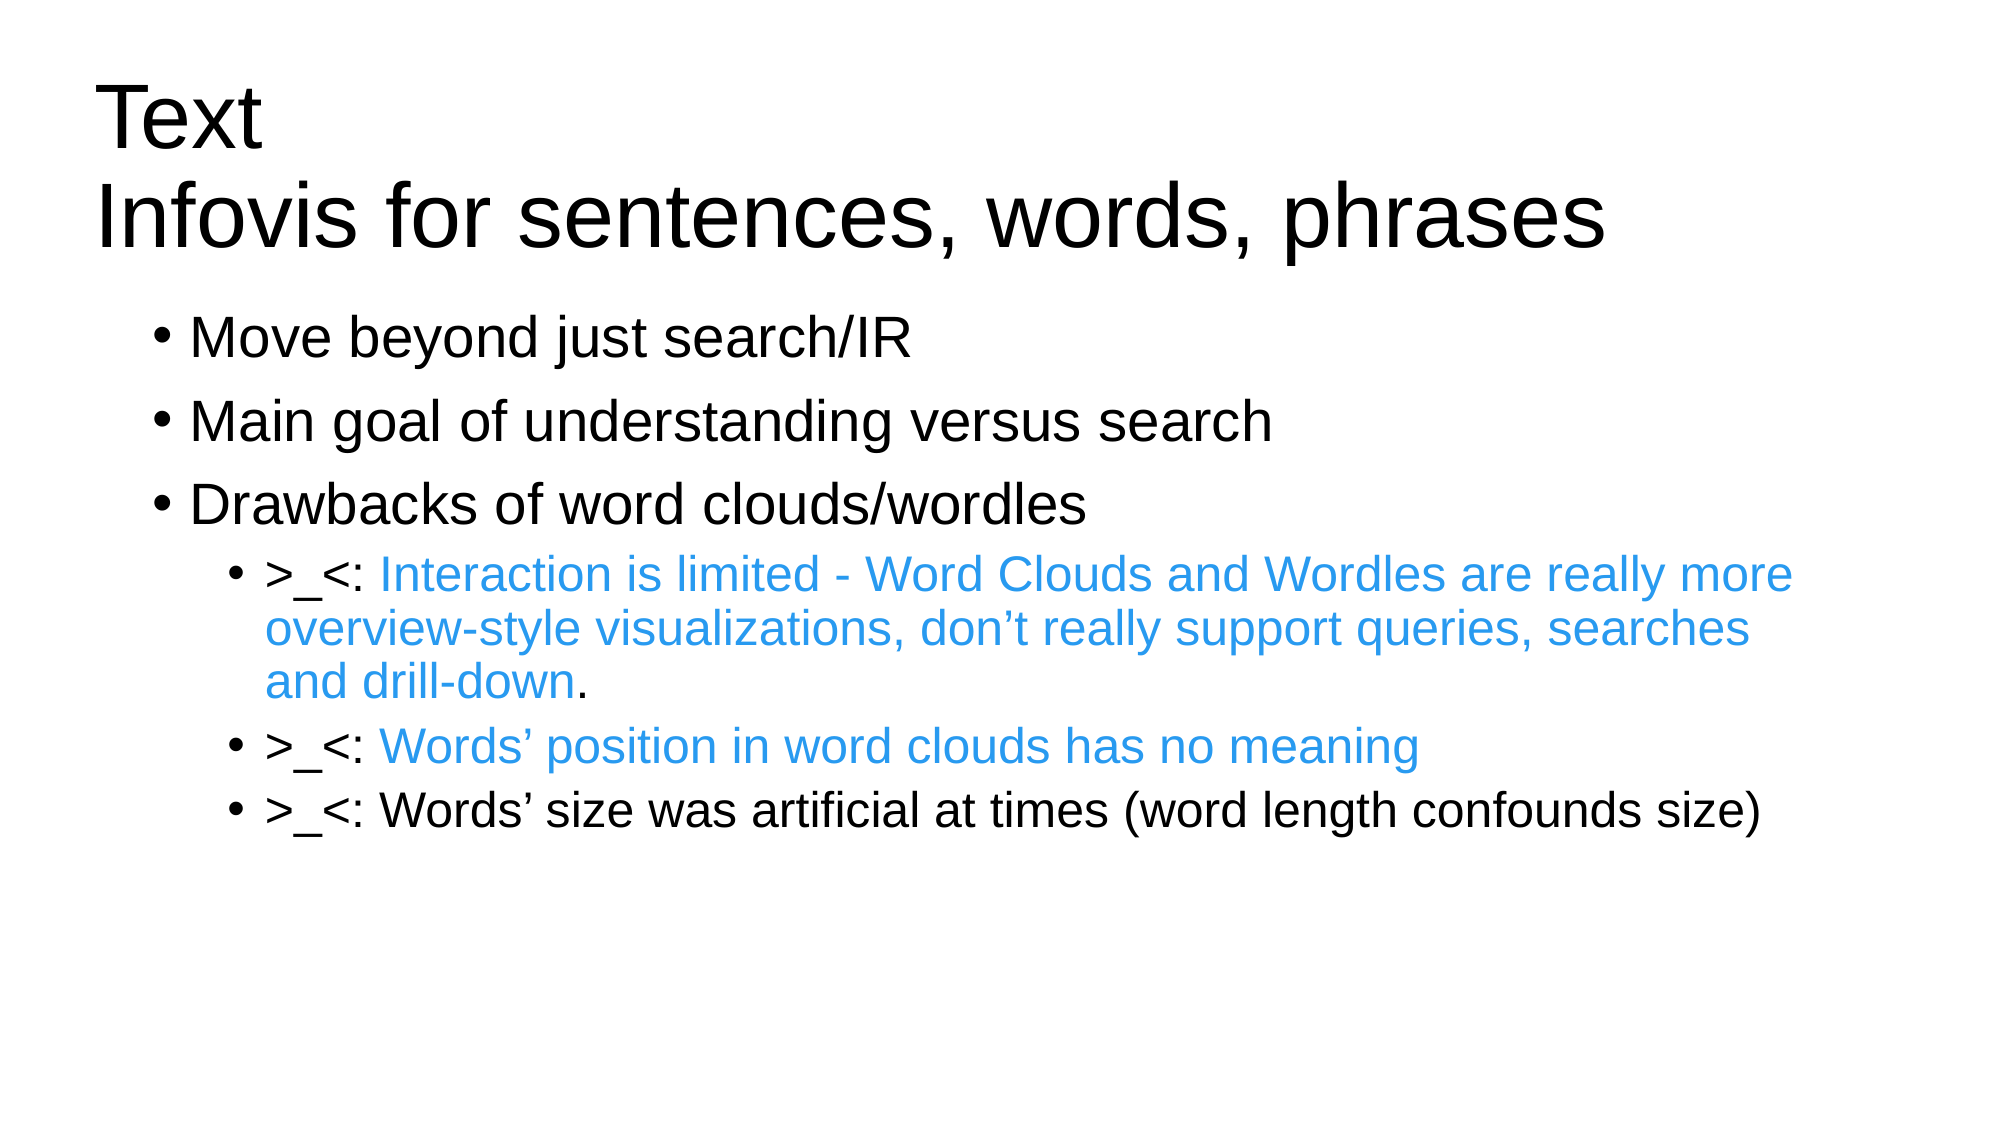

# Text Infovis for sentences, words, phrases
Move beyond just search/IR
Main goal of understanding versus search
Drawbacks of word clouds/wordles
>_<: Interaction is limited - Word Clouds and Wordles are really more overview-style visualizations, don’t really support queries, searches and drill-down.
>_<: Words’ position in word clouds has no meaning
>_<: Words’ size was artificial at times (word length confounds size)